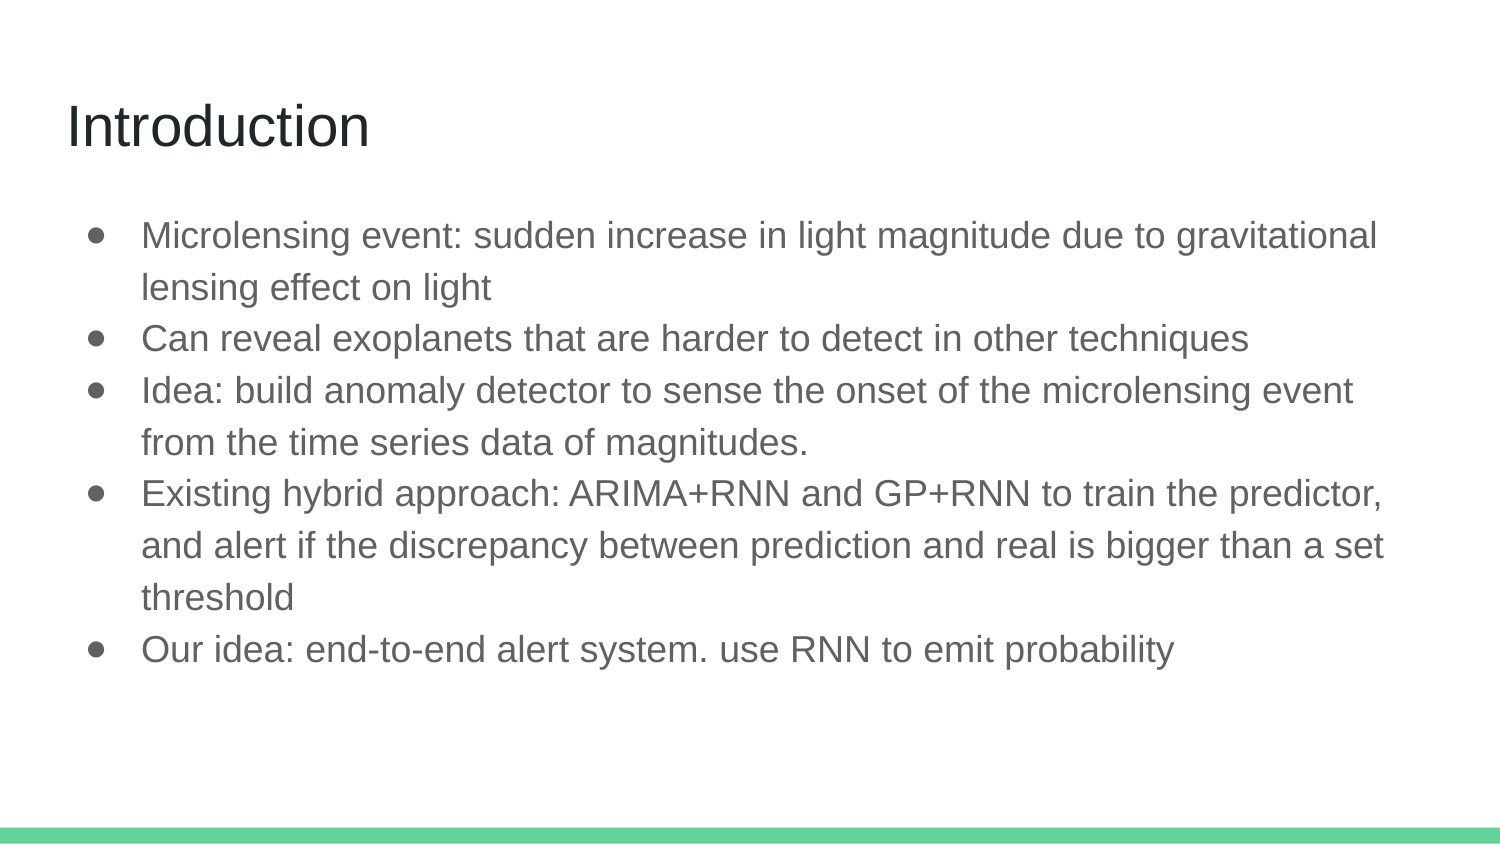

# Introduction

Microlensing event: sudden increase in light magnitude due to gravitational lensing effect on light
Can reveal exoplanets that are harder to detect in other techniques
Idea: build anomaly detector to sense the onset of the microlensing event from the time series data of magnitudes.
Existing hybrid approach: ARIMA+RNN and GP+RNN to train the predictor, and alert if the discrepancy between prediction and real is bigger than a set threshold
Our idea: end-to-end alert system. use RNN to emit probability